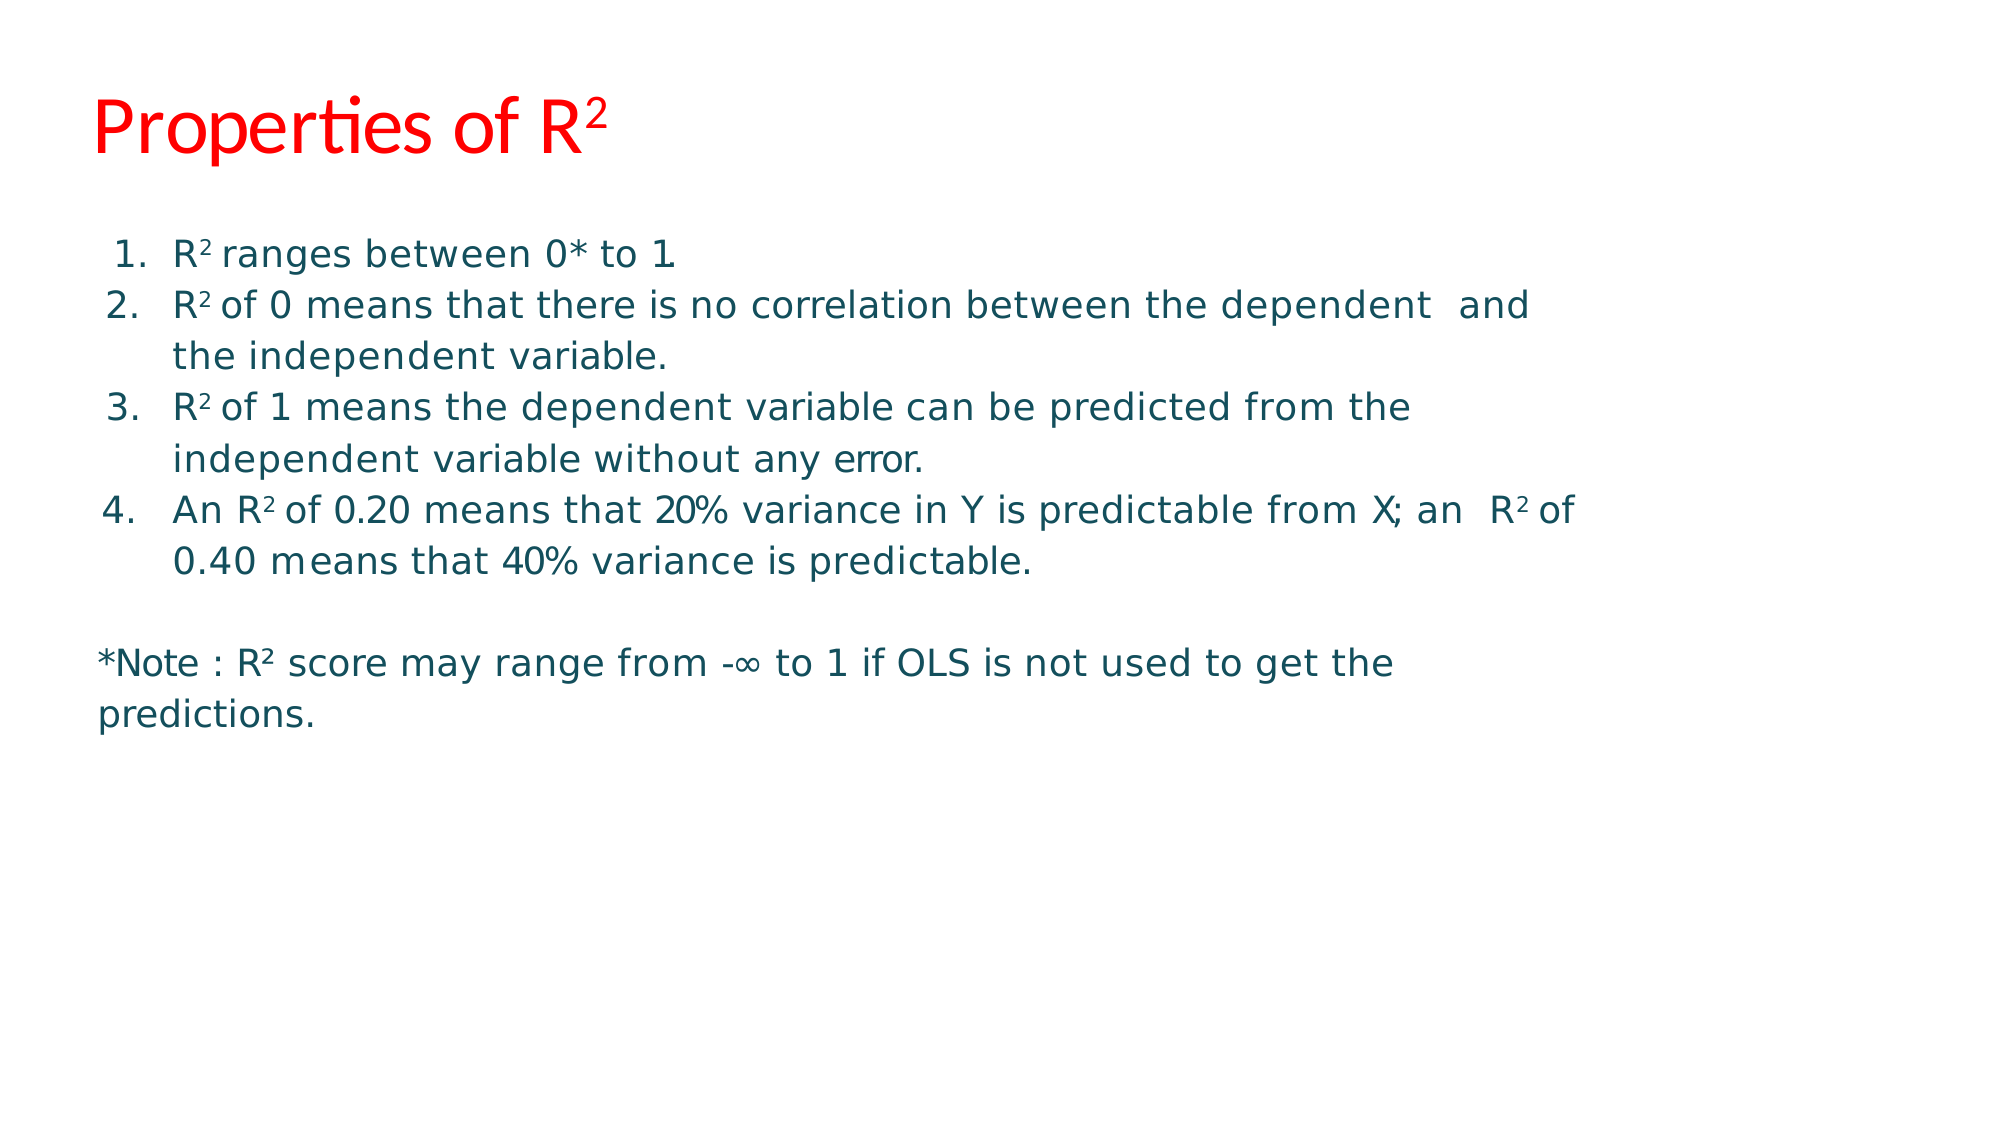

Properties of R2
R2 ranges between 0* to 1.
R2 of 0 means that there is no correlation between the dependent  and the independent variable.
R2 of 1 means the dependent variable can be predicted from the  independent variable without any error.
An R2 of 0.20 means that 20% variance in Y is predictable from X; an  R2 of 0.40 means that 40% variance is predictable.

*Note : R² score may range from -∞ to 1 if OLS is not used to get the  predictions.